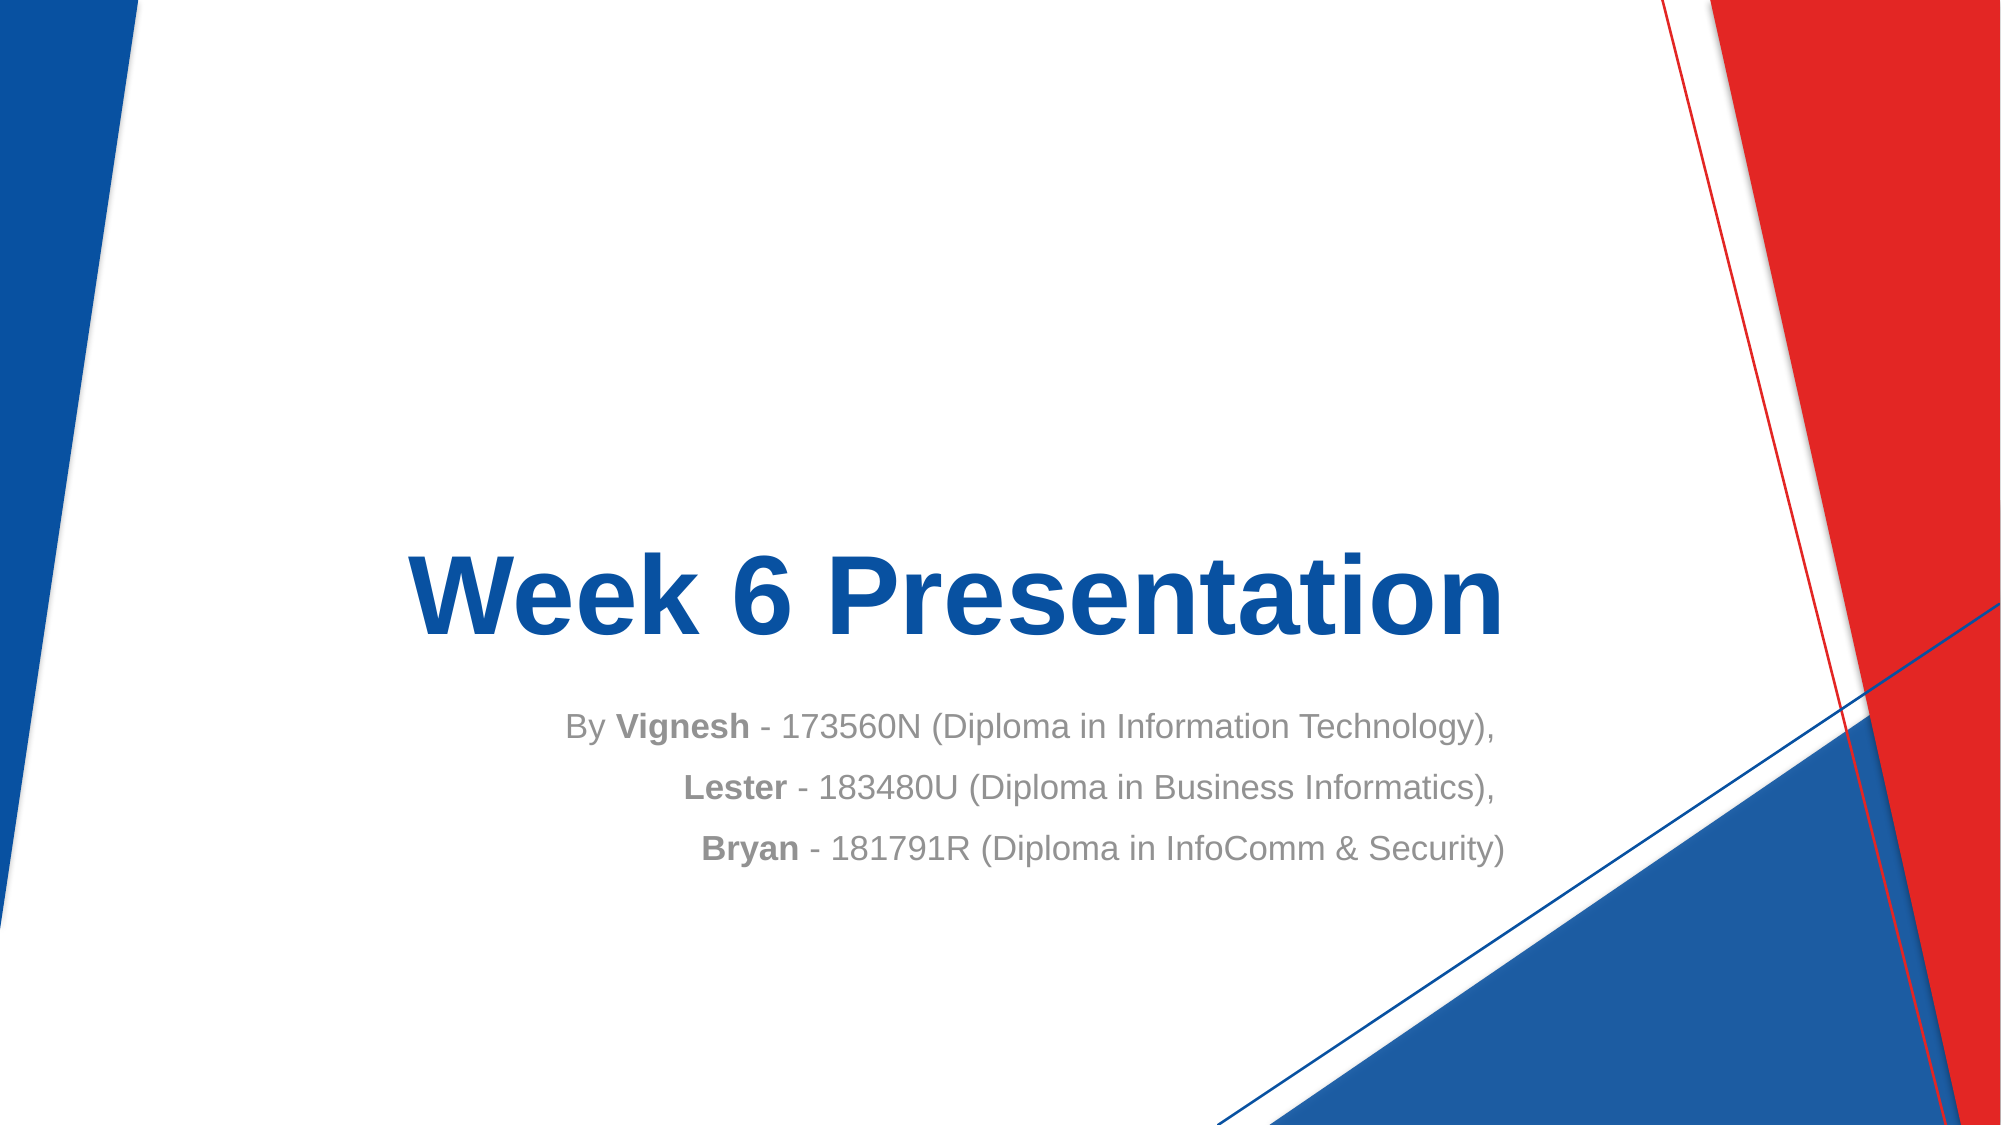

# Week 6 Presentation

By Vignesh - 173560N (Diploma in Information Technology),
Lester - 183480U (Diploma in Business Informatics),
Bryan - 181791R (Diploma in InfoComm & Security)